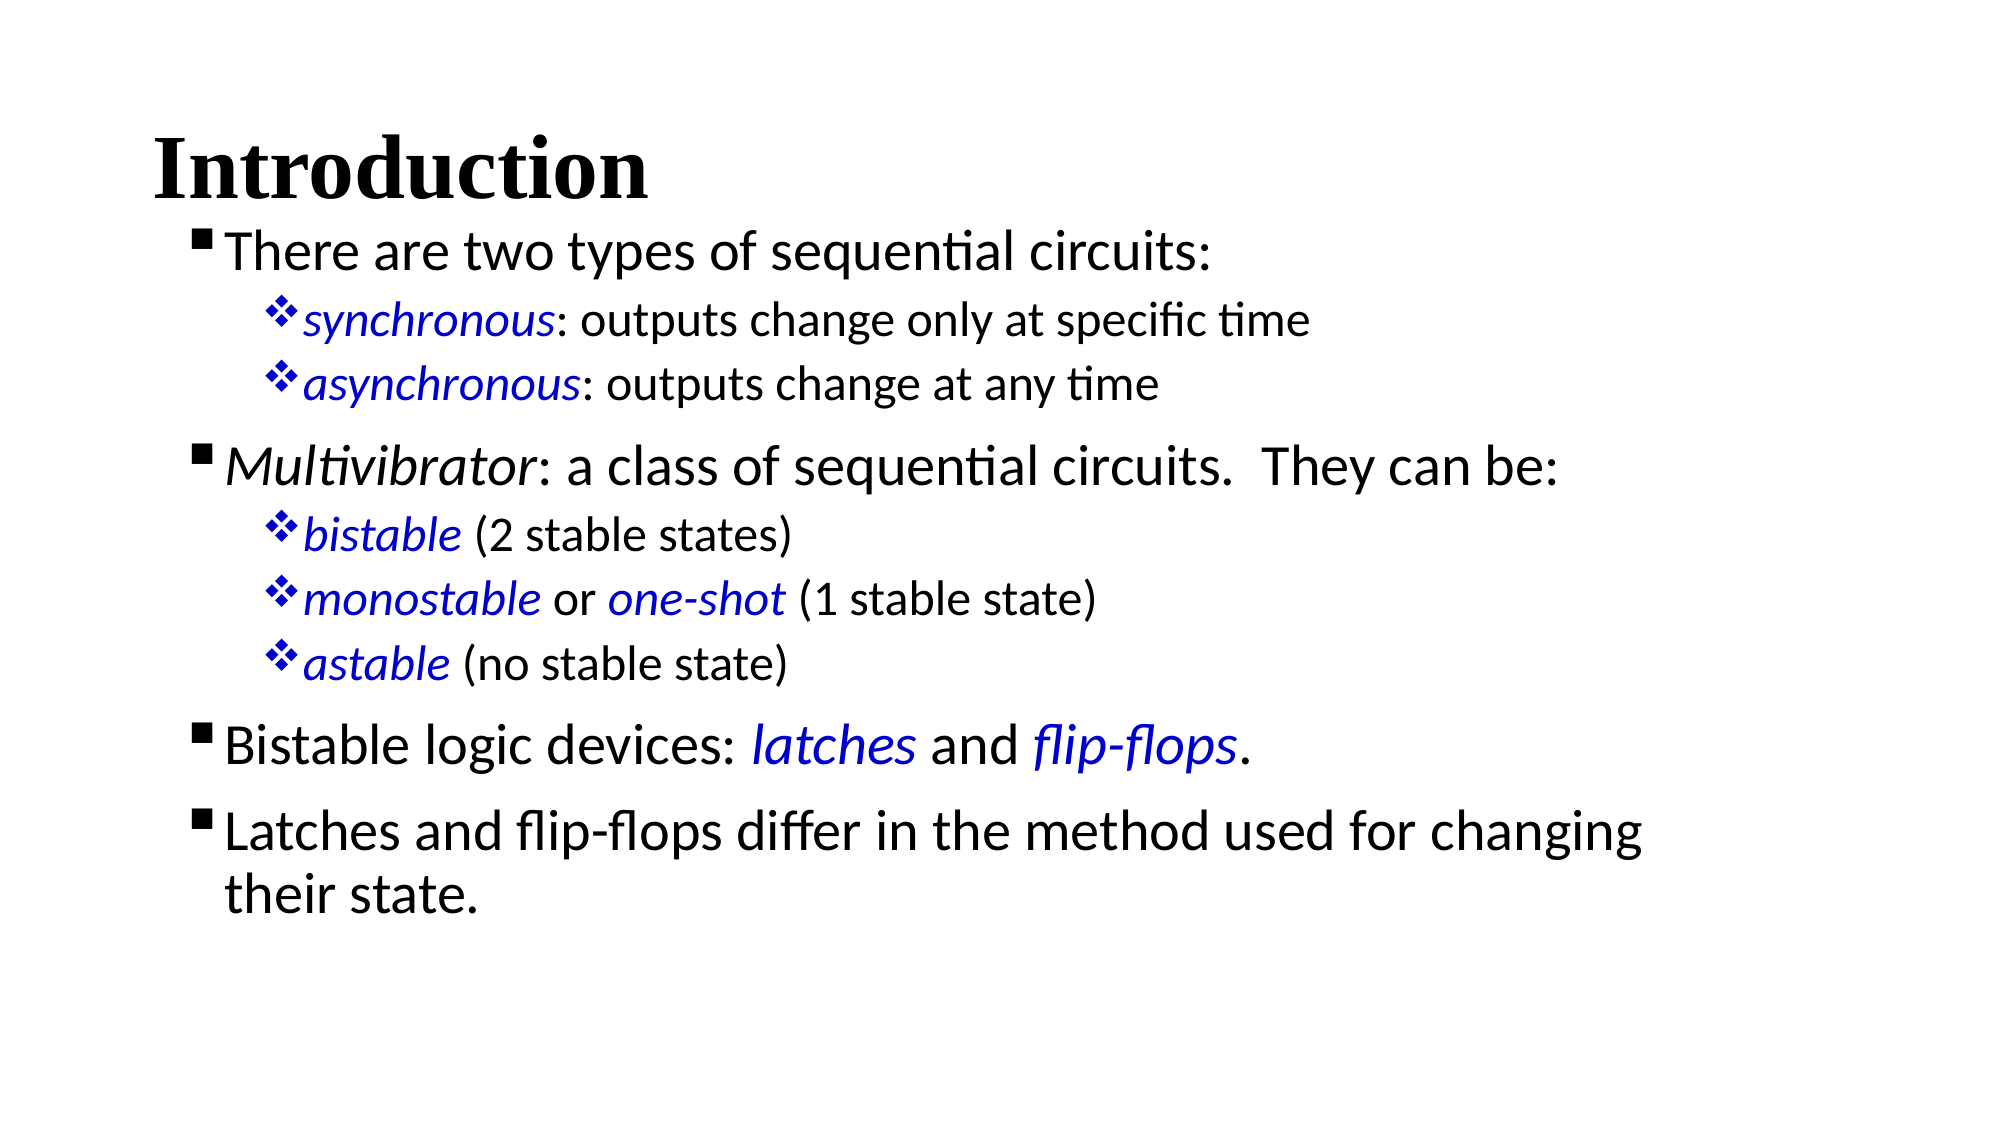

# Introduction
There are two types of sequential circuits:
synchronous: outputs change only at specific time
asynchronous: outputs change at any time
Multivibrator: a class of sequential circuits.  They can be:
bistable (2 stable states)
monostable or one-shot (1 stable state)
astable (no stable state)
Bistable logic devices: latches and flip-flops.
Latches and flip-flops differ in the method used for changing their state.